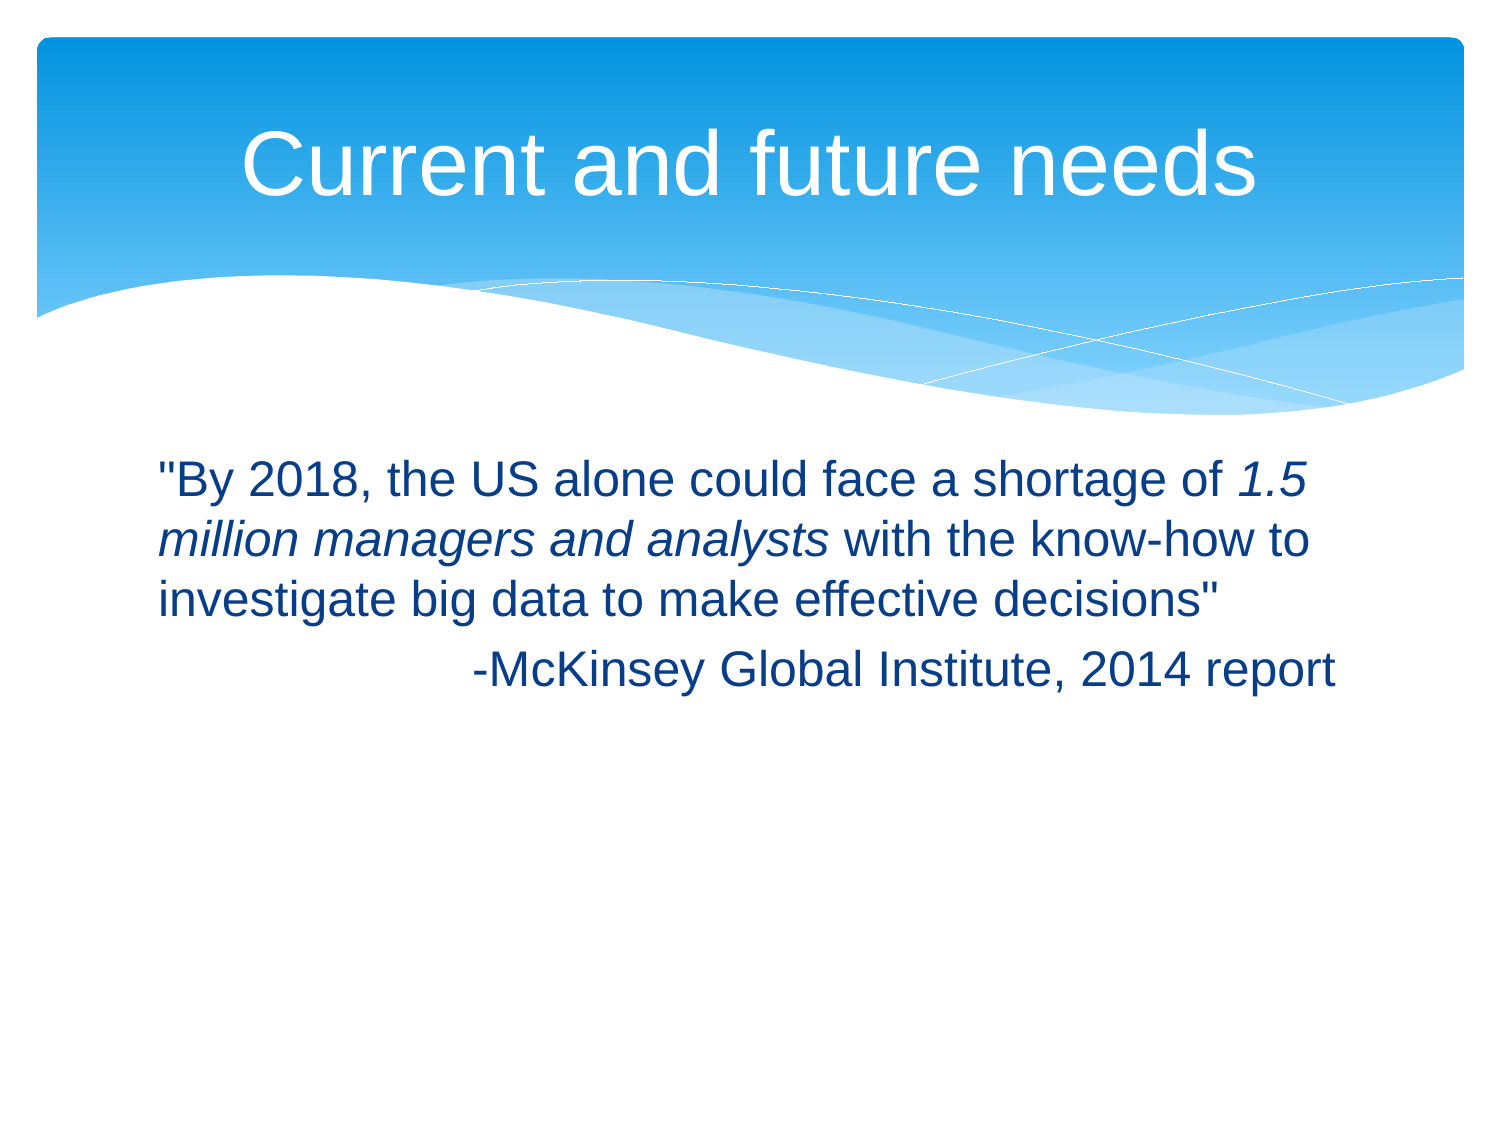

# Current and future needs
"By 2018, the US alone could face a shortage of 1.5 million managers and analysts with the know-how to investigate big data to make effective decisions"
		 -McKinsey Global Institute, 2014 report